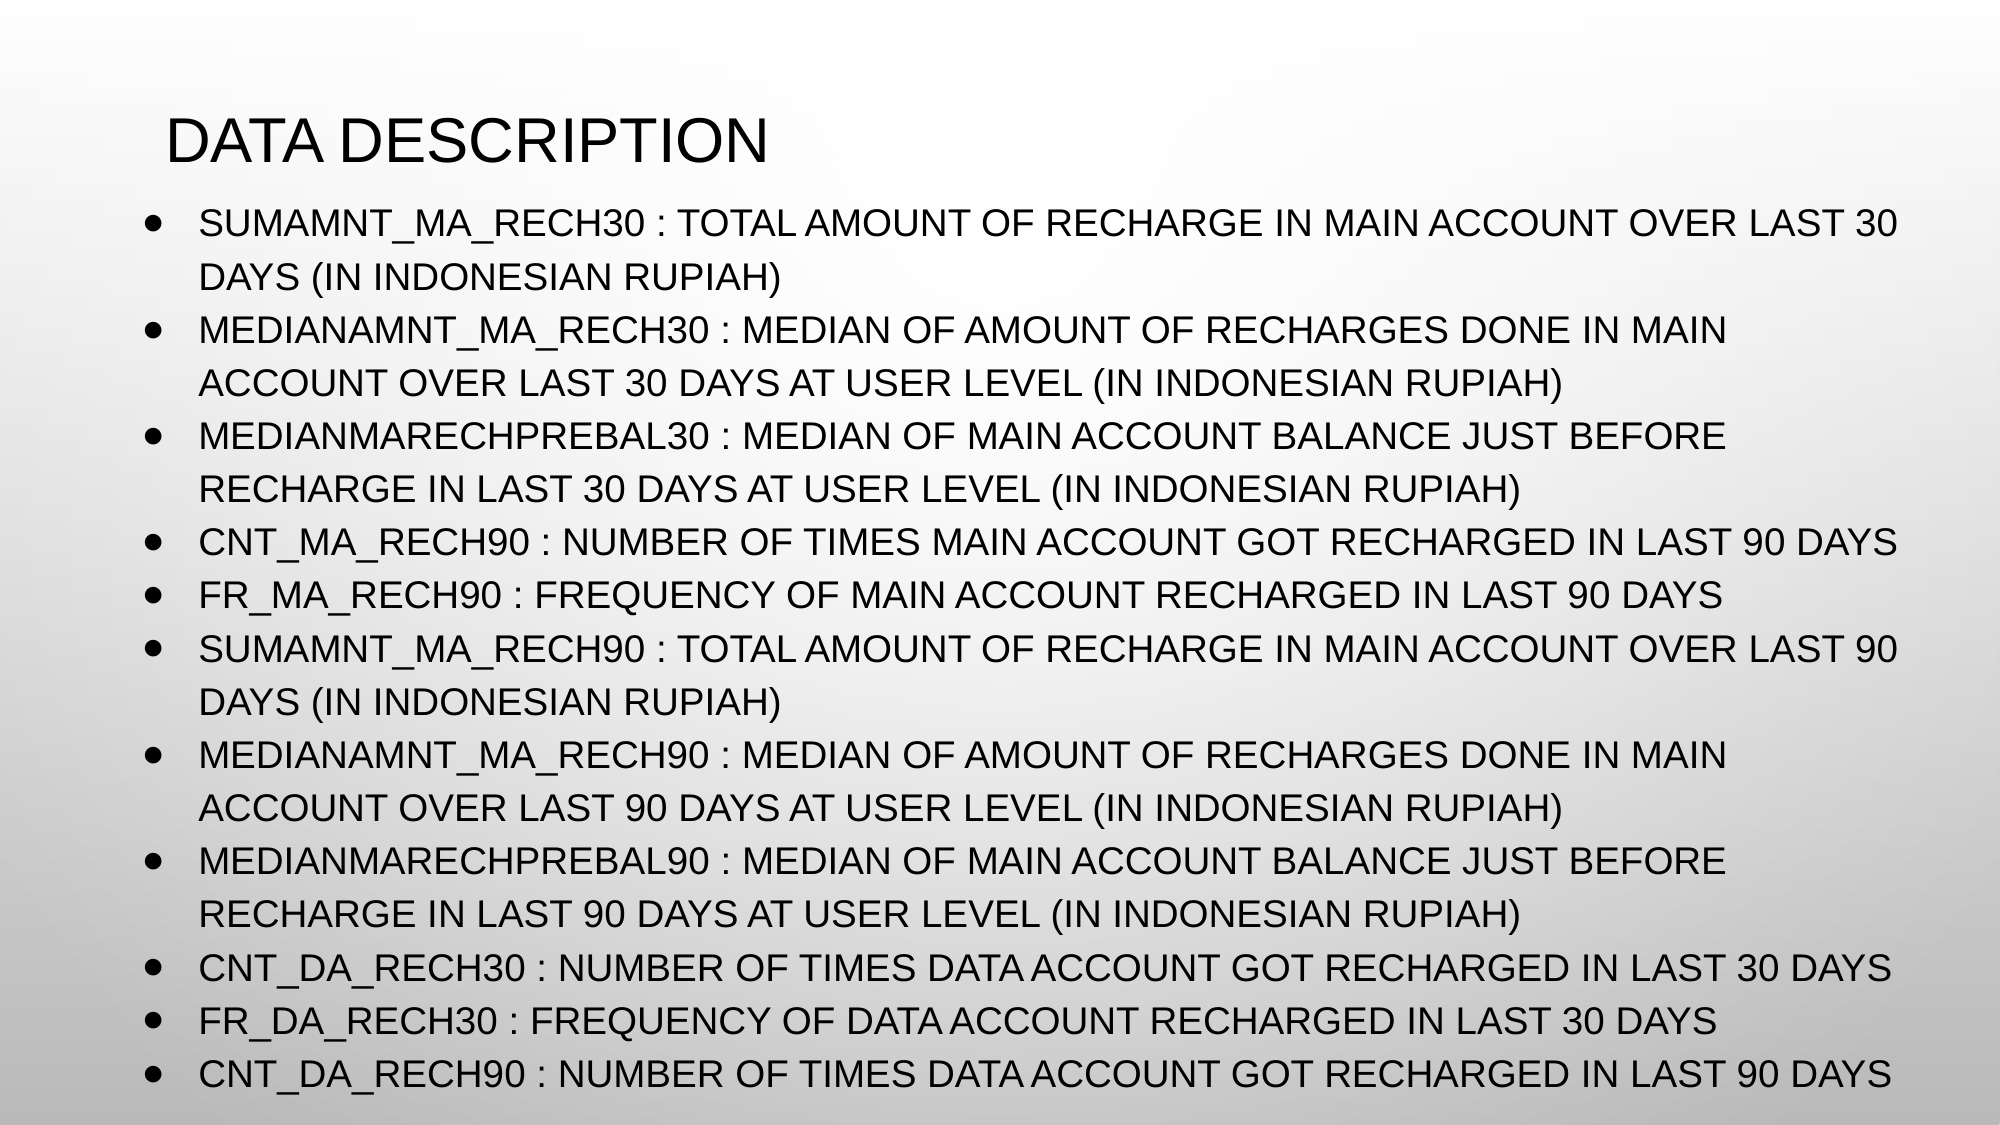

# Data Description
sumamnt_ma_rech30 : Total amount of recharge in main account over last 30 days (in Indonesian Rupiah)
medianamnt_ma_rech30 : Median of amount of recharges done in main account over last 30 days at user level (in Indonesian Rupiah)
medianmarechprebal30 : Median of main account balance just before recharge in last 30 days at user level (in Indonesian Rupiah)
cnt_ma_rech90 : Number of times main account got recharged in last 90 days
fr_ma_rech90 : Frequency of main account recharged in last 90 days
sumamnt_ma_rech90 : Total amount of recharge in main account over last 90 days (in Indonesian Rupiah)
medianamnt_ma_rech90 : Median of amount of recharges done in main account over last 90 days at user level (in Indonesian Rupiah)
medianmarechprebal90 : Median of main account balance just before recharge in last 90 days at user level (in Indonesian Rupiah)
cnt_da_rech30 : Number of times data account got recharged in last 30 days
fr_da_rech30 : Frequency of data account recharged in last 30 days
cnt_da_rech90 : Number of times data account got recharged in last 90 days